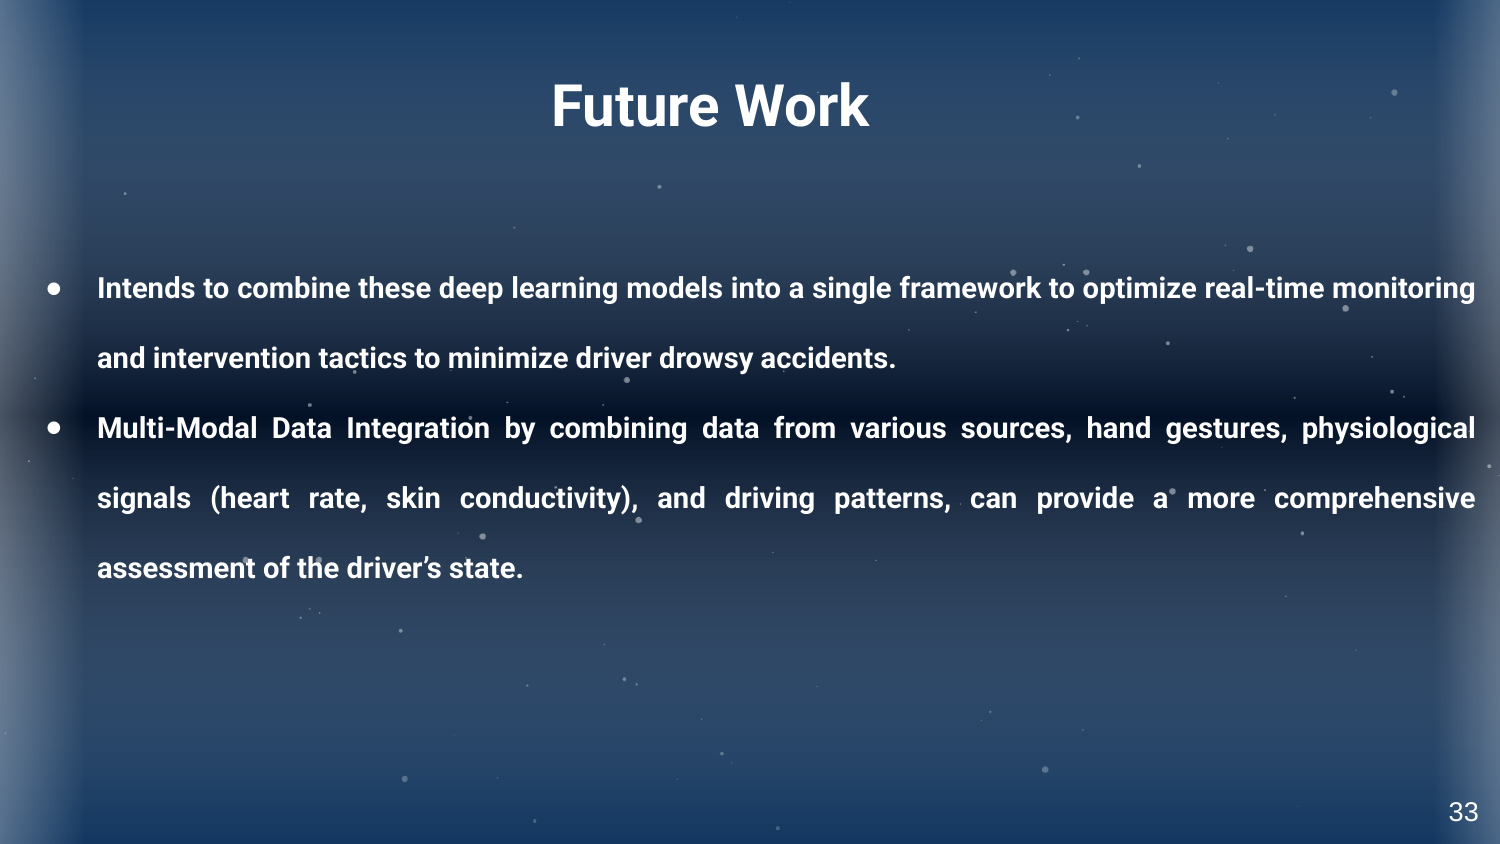

Future Work
Intends to combine these deep learning models into a single framework to optimize real-time monitoring and intervention tactics to minimize driver drowsy accidents.
Multi-Modal Data Integration by combining data from various sources, hand gestures, physiological signals (heart rate, skin conductivity), and driving patterns, can provide a more comprehensive assessment of the driver’s state.
33